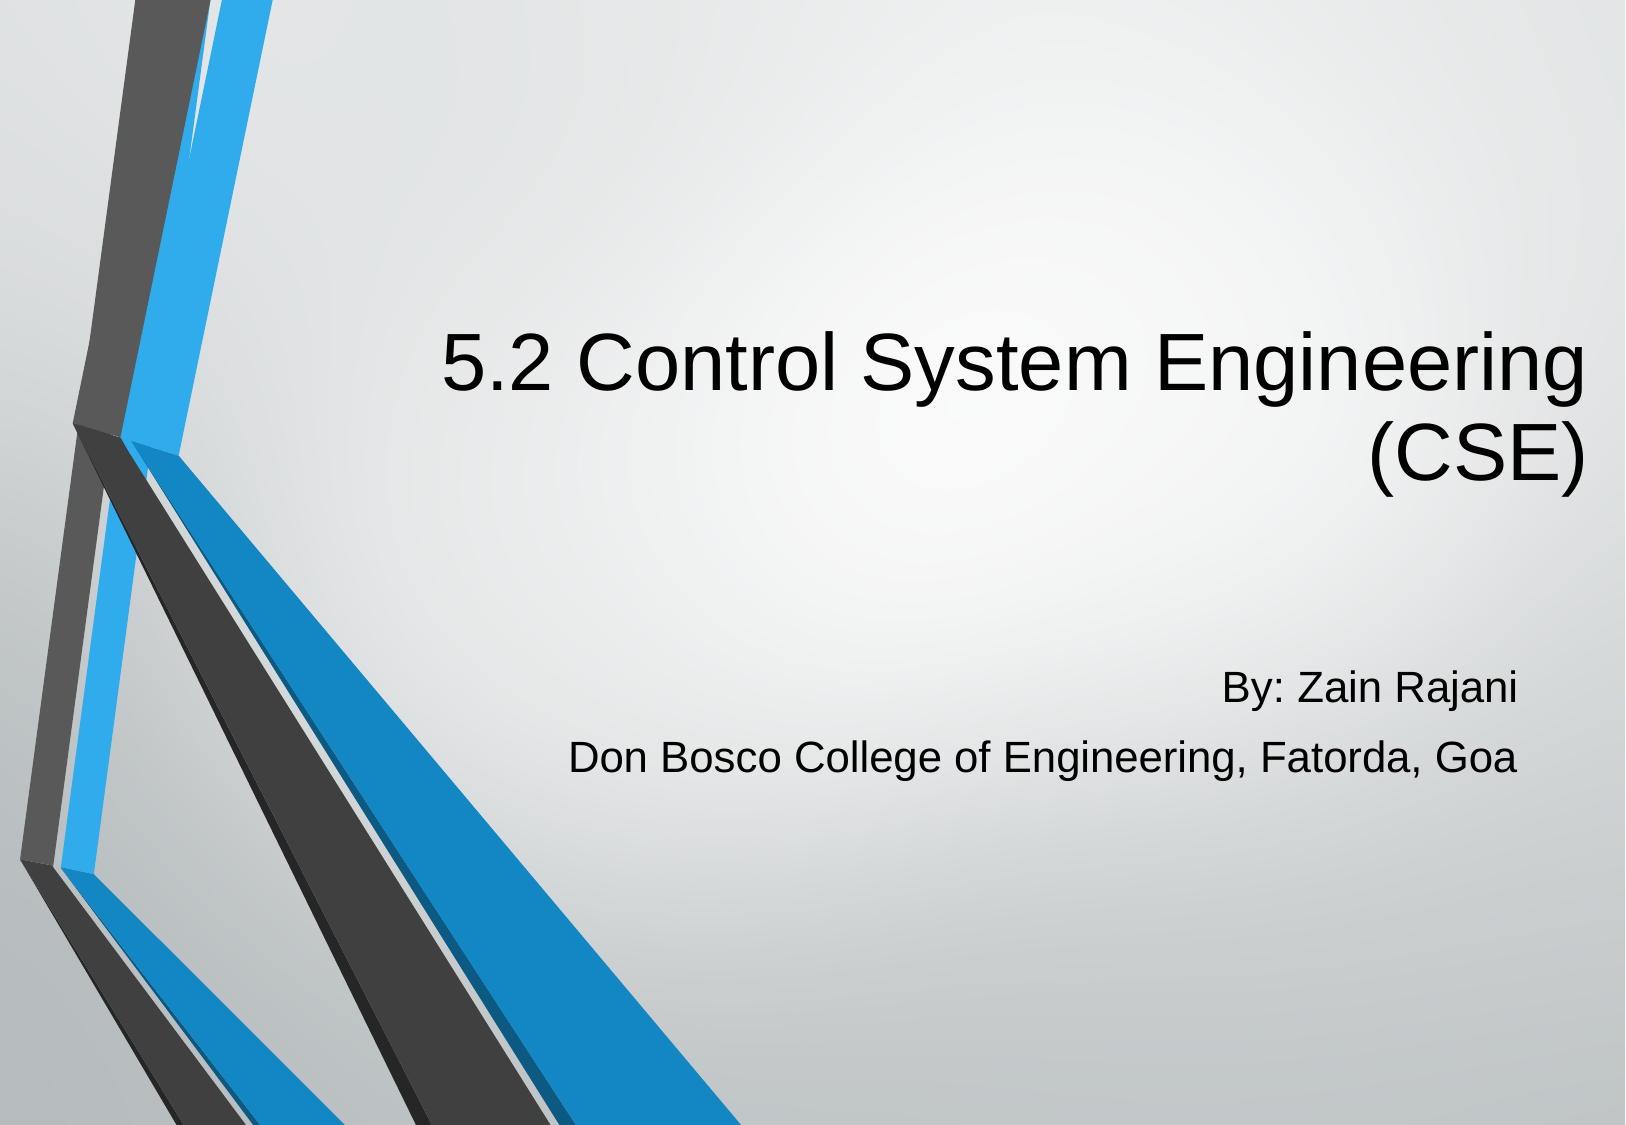

5.2 Control System Engineering (CSE)
By: Zain Rajani
Don Bosco College of Engineering, Fatorda, Goa